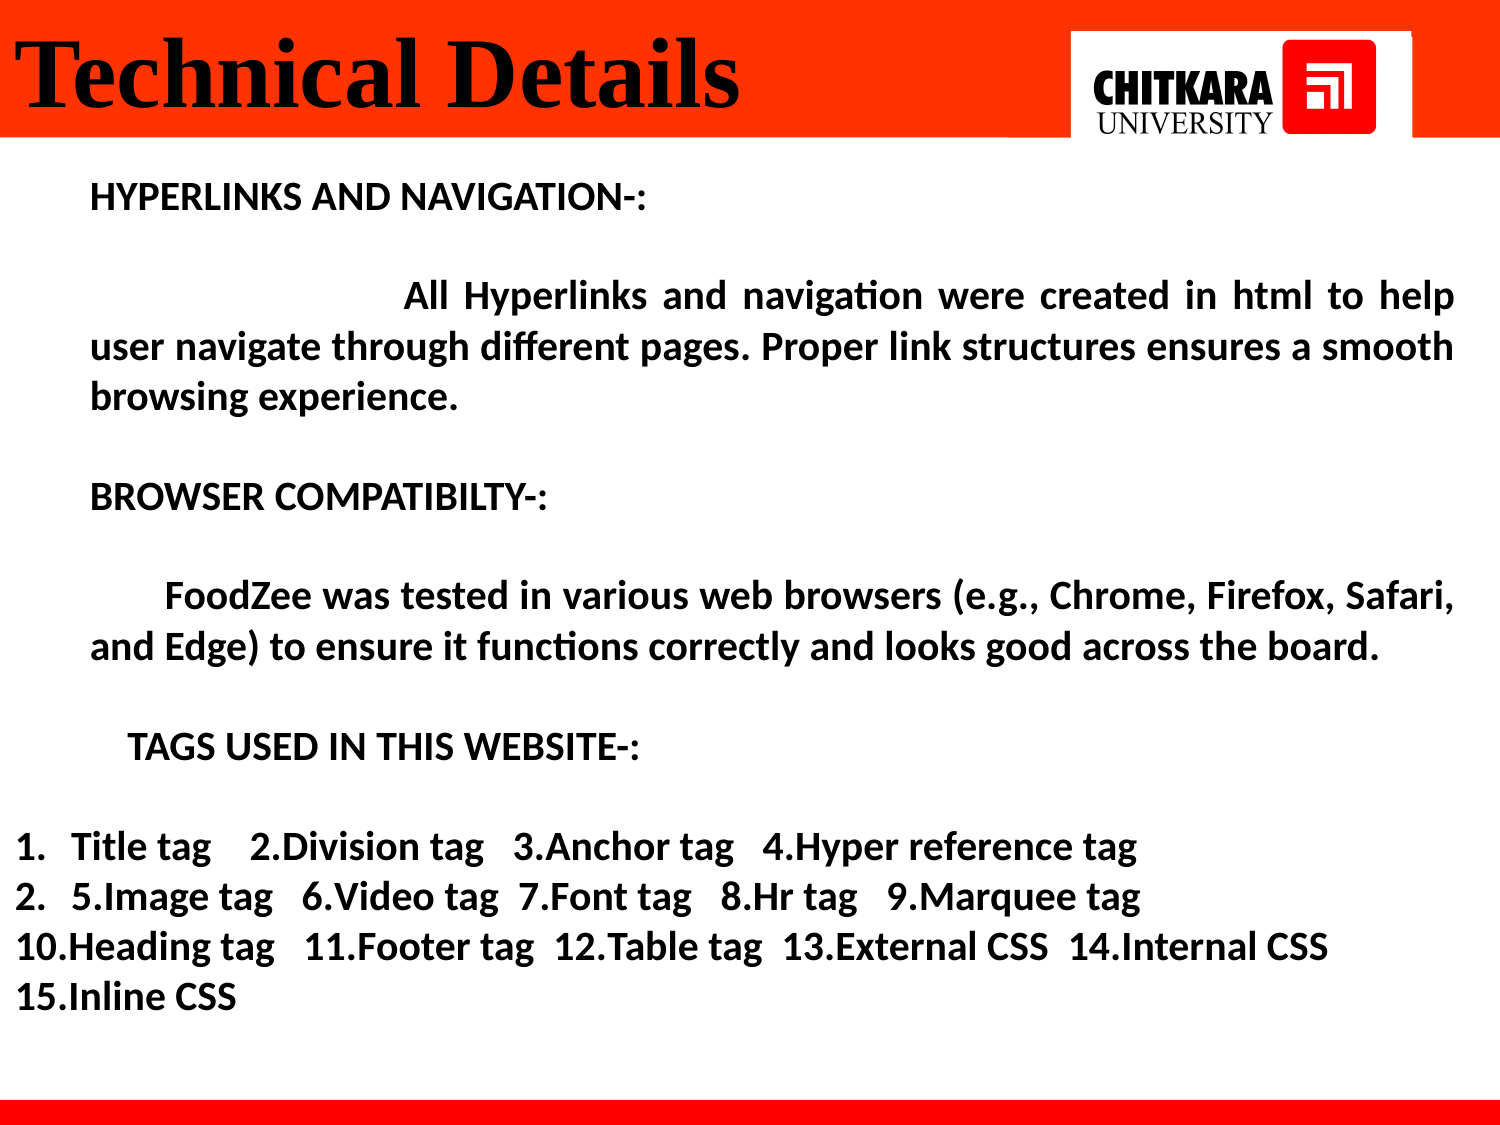

Technical Details
HYPERLINKS AND NAVIGATION-:

      	All Hyperlinks and navigation were created in html to help user navigate through different pages. Proper link structures ensures a smooth browsing experience.

BROWSER COMPATIBILTY-:

FoodZee was tested in various web browsers (e.g., Chrome, Firefox, Safari, and Edge) to ensure it functions correctly and looks good across the board.

TAGS USED IN THIS WEBSITE-:

Title tag    2.Division tag   3.Anchor tag   4.Hyper reference tag
5.Image tag   6.Video tag  7.Font tag   8.Hr tag   9.Marquee tag
10.Heading tag   11.Footer tag  12.Table tag  13.External CSS  14.Internal CSS
15.Inline CSS